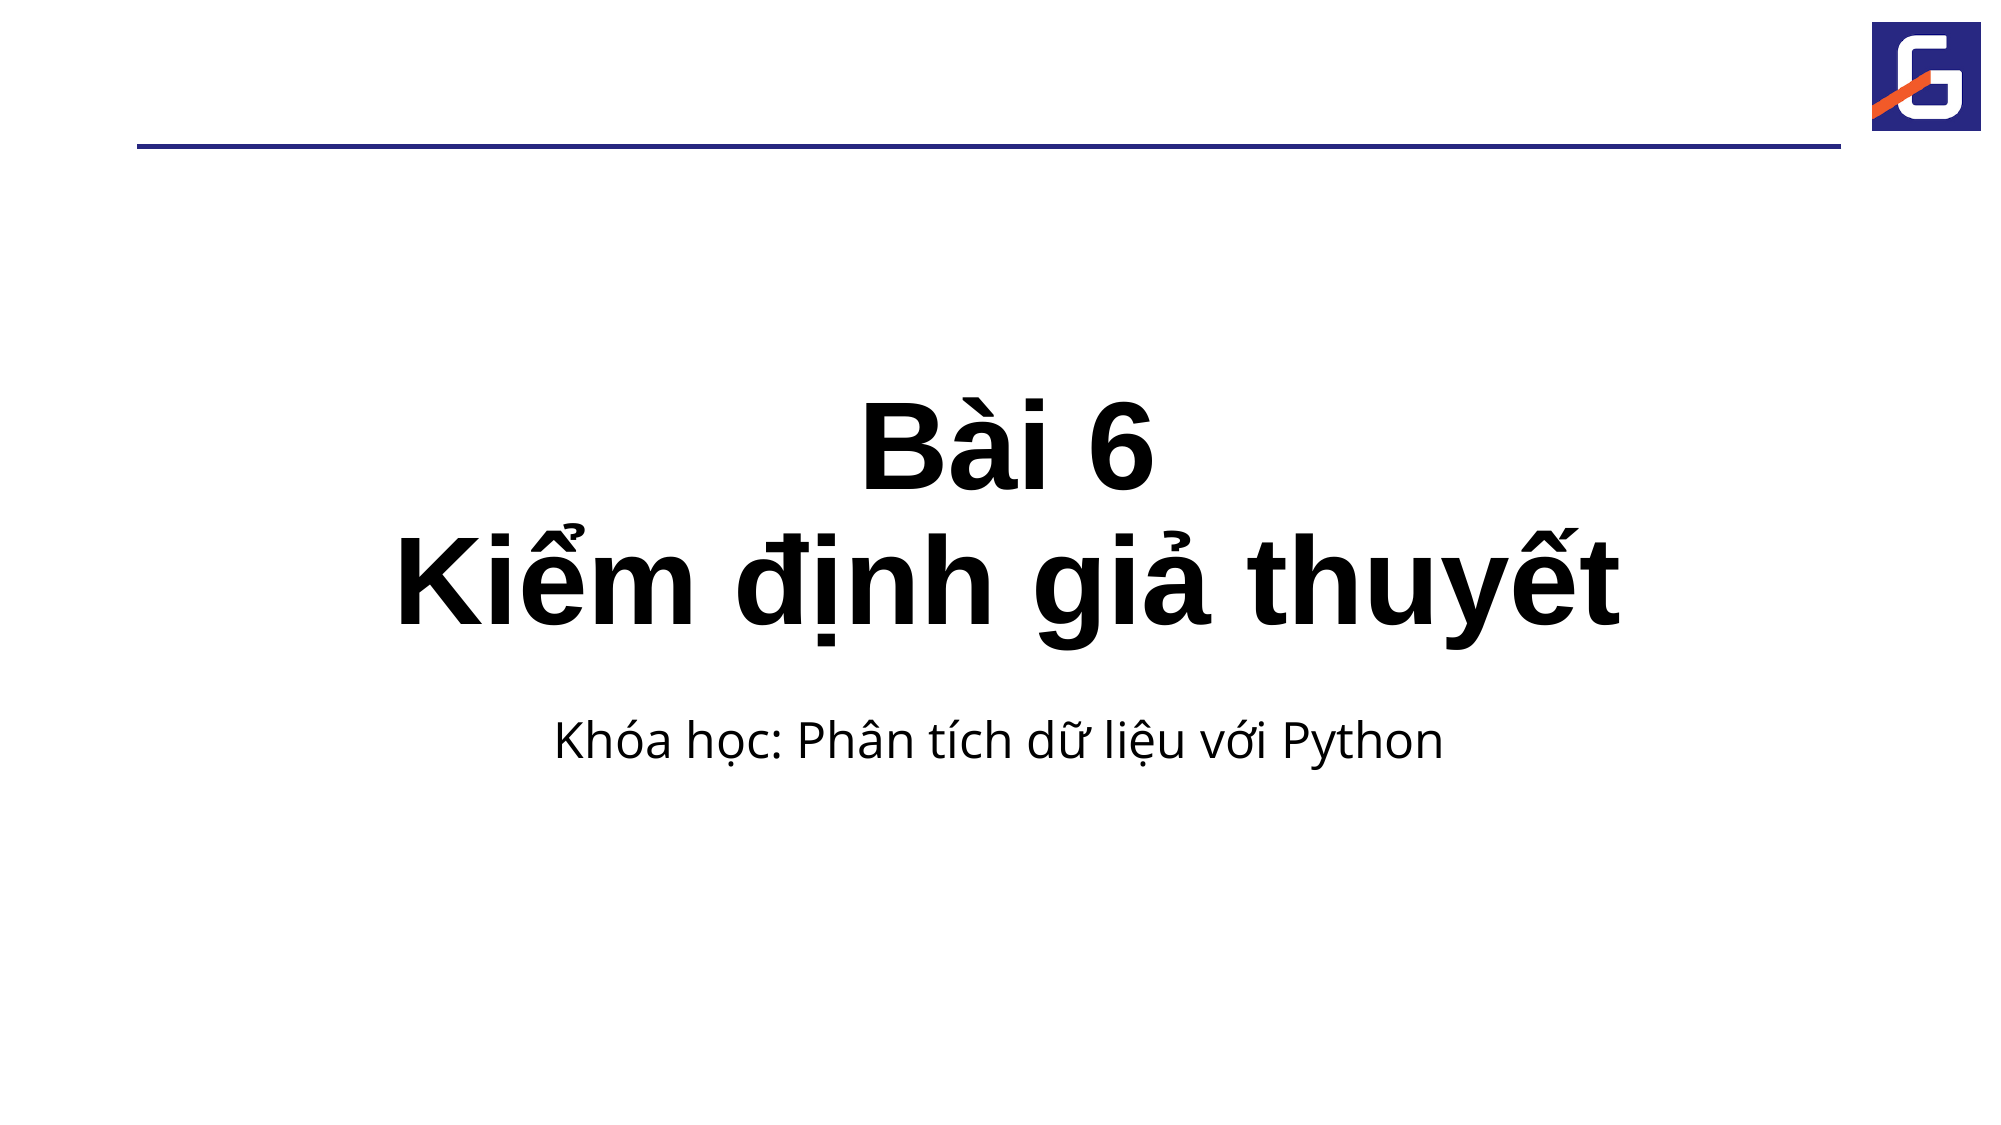

# Bài 6 Kiểm định giả thuyết
Khóa học: Phân tích dữ liệu với Python